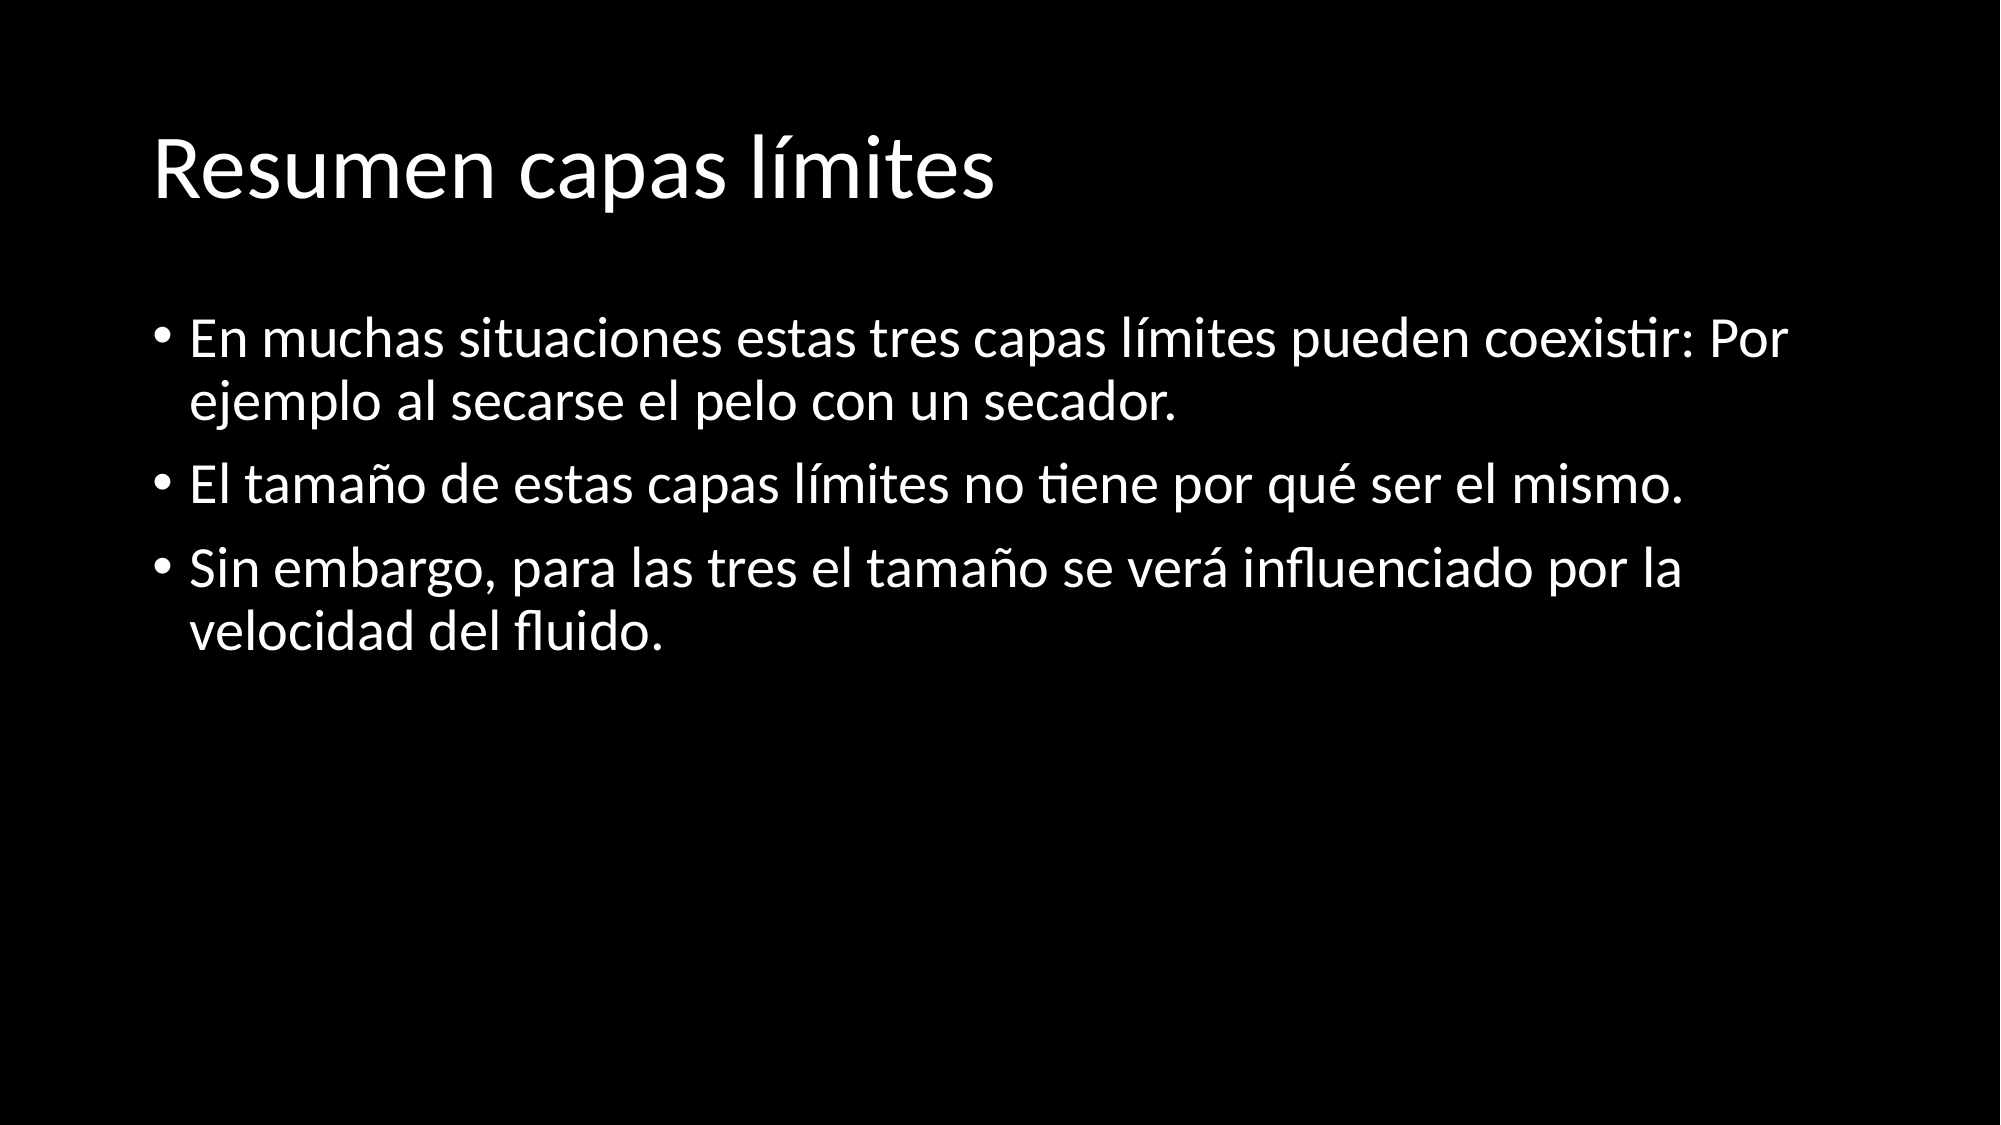

# Resumen capas límites
En muchas situaciones estas tres capas límites pueden coexistir: Por ejemplo al secarse el pelo con un secador.
El tamaño de estas capas límites no tiene por qué ser el mismo.
Sin embargo, para las tres el tamaño se verá influenciado por la velocidad del fluido.